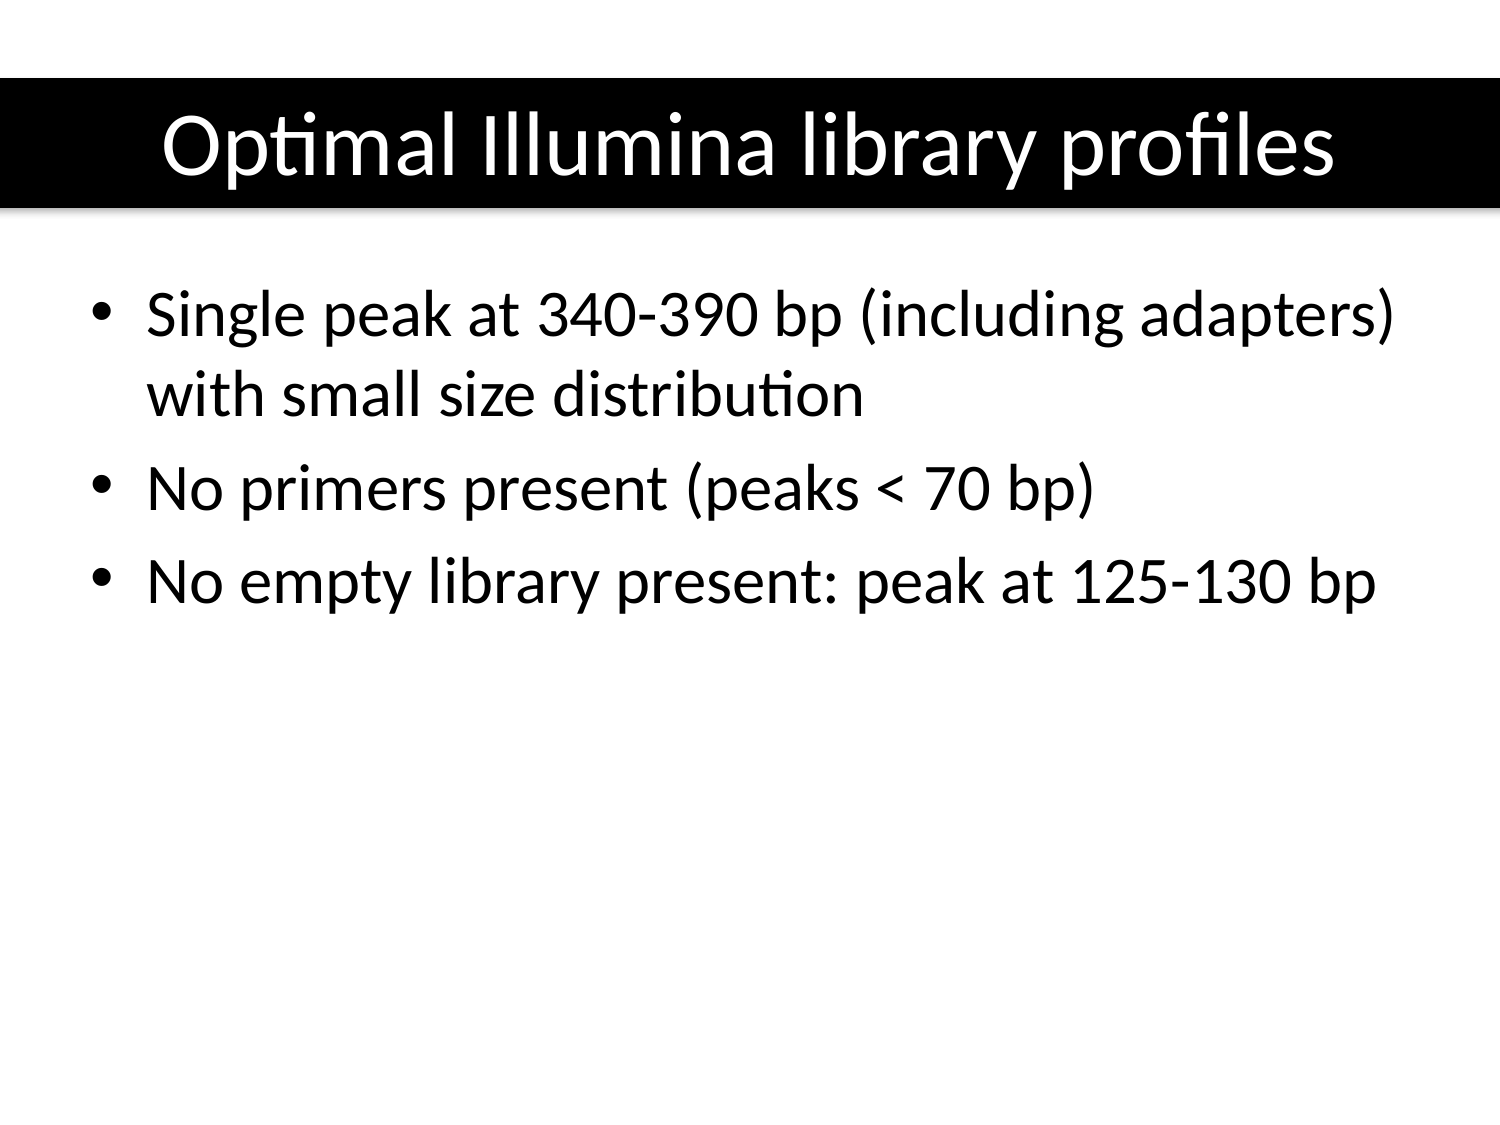

# Optimal Illumina library profiles

Single peak at 340-390 bp (including adapters) with small size distribution
No primers present (peaks < 70 bp)
No empty library present: peak at 125-130 bp